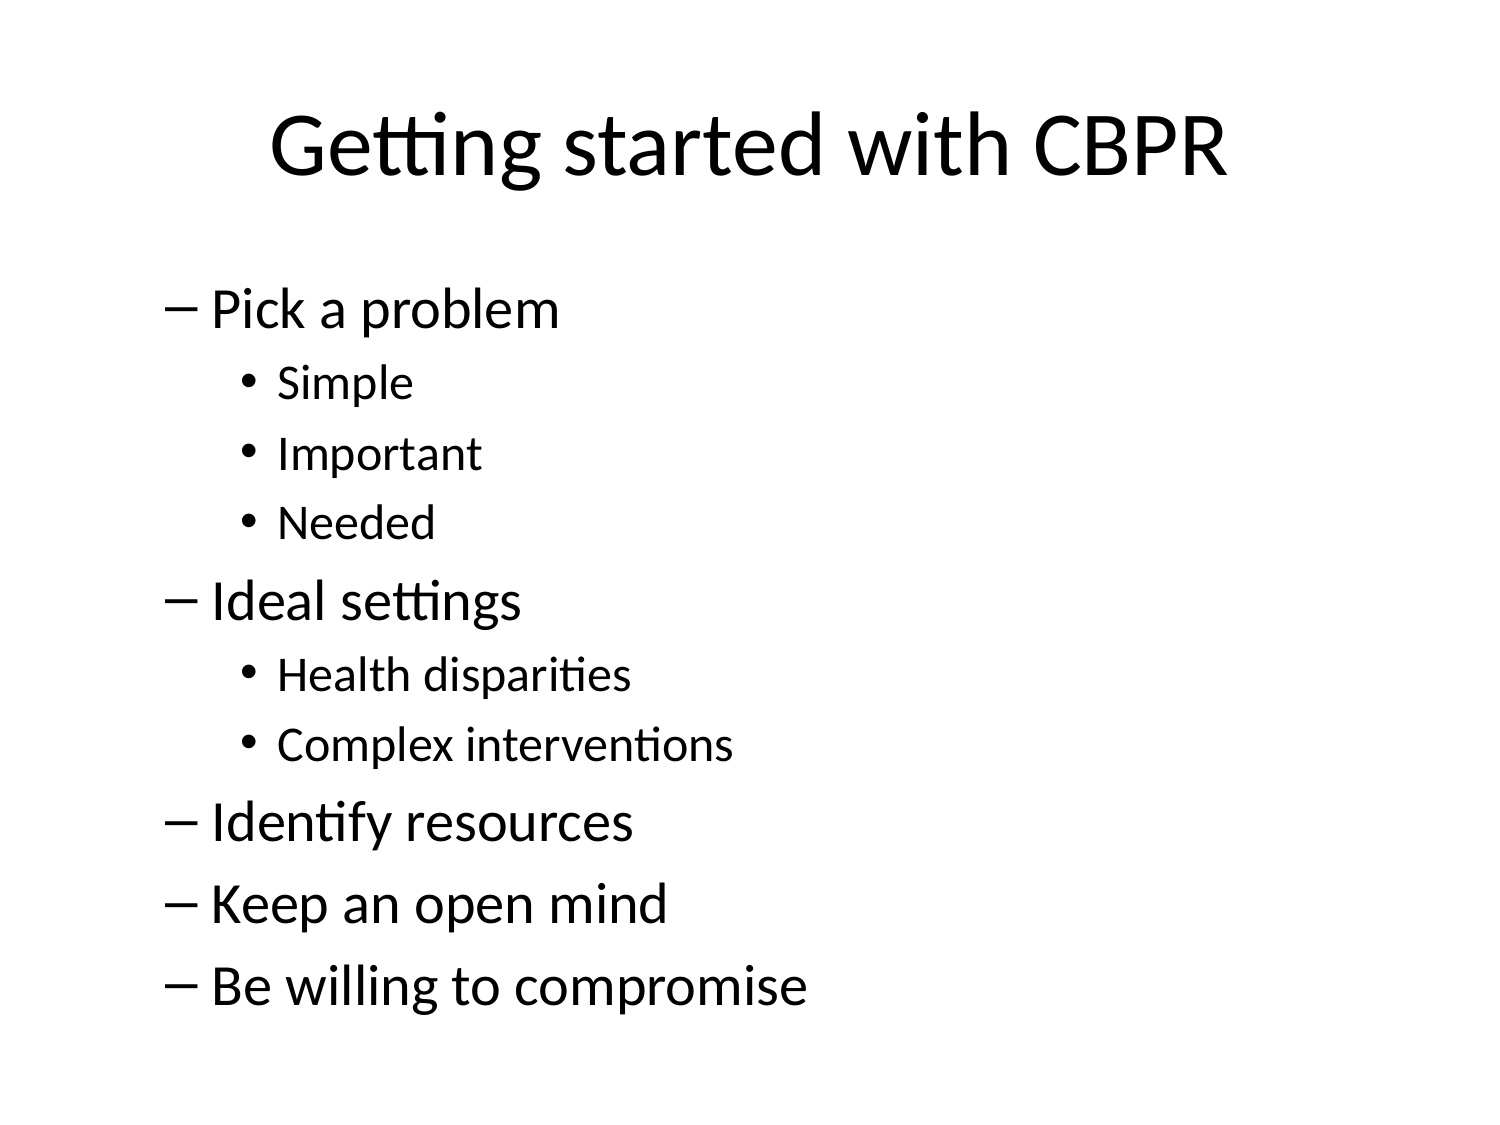

# Getting started with CBPR
Pick a problem
Simple
Important
Needed
Ideal settings
Health disparities
Complex interventions
Identify resources
Keep an open mind
Be willing to compromise